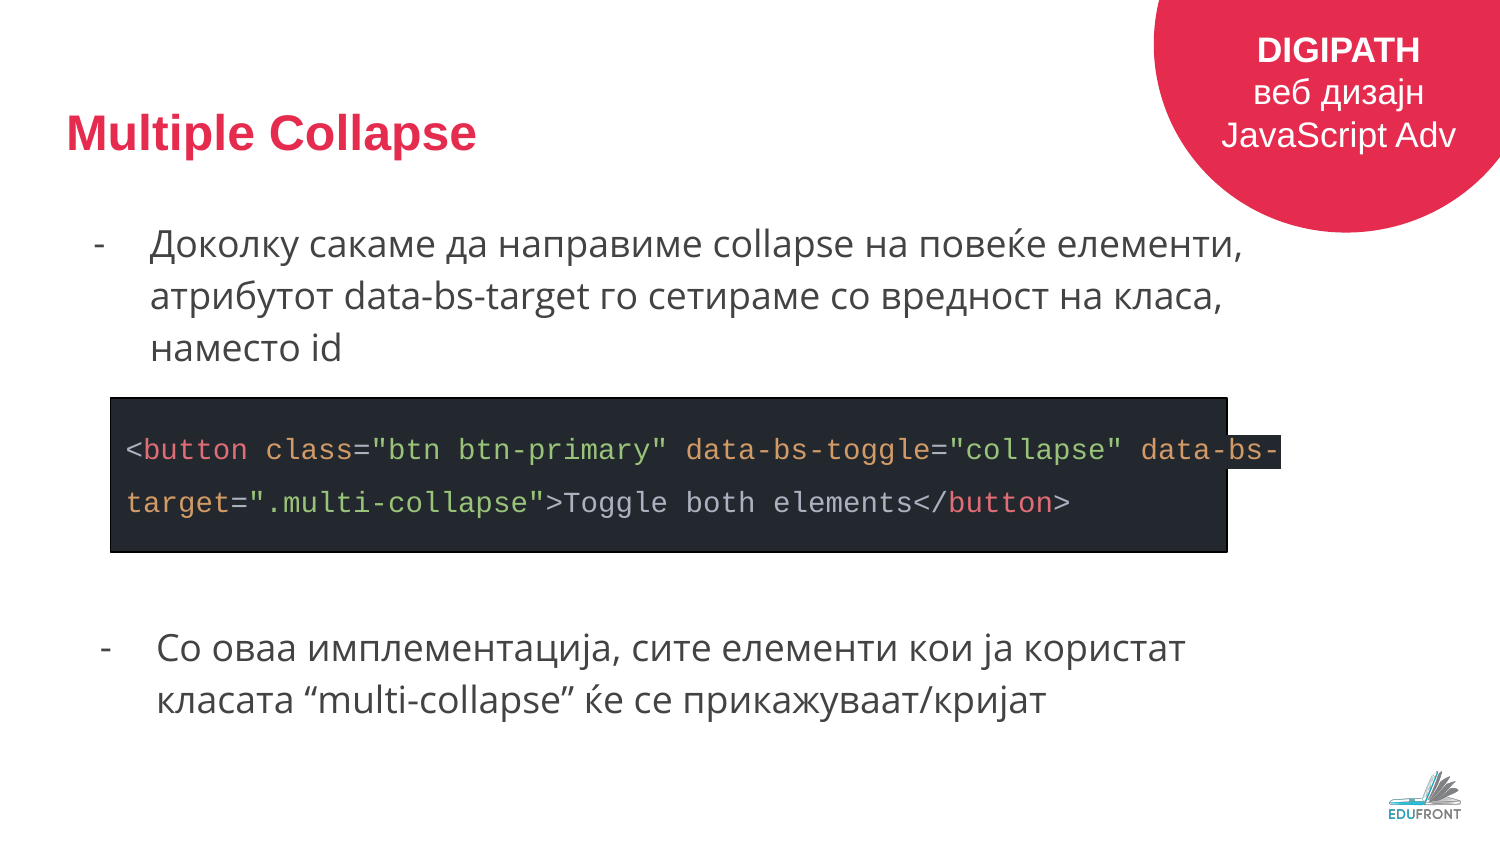

# Multiple Collapse

Доколку сакаме да направиме collapse на повеќе елементи, атрибутот data-bs-target го сетираме со вредност на класа, наместо id

<button class="btn btn-primary" data-bs-toggle="collapse" data-bs-target=".multi-collapse">Toggle both elements</button>
Со оваа имплементација, сите елементи кои ја користат класата “multi-collapse” ќе се прикажуваат/кријат